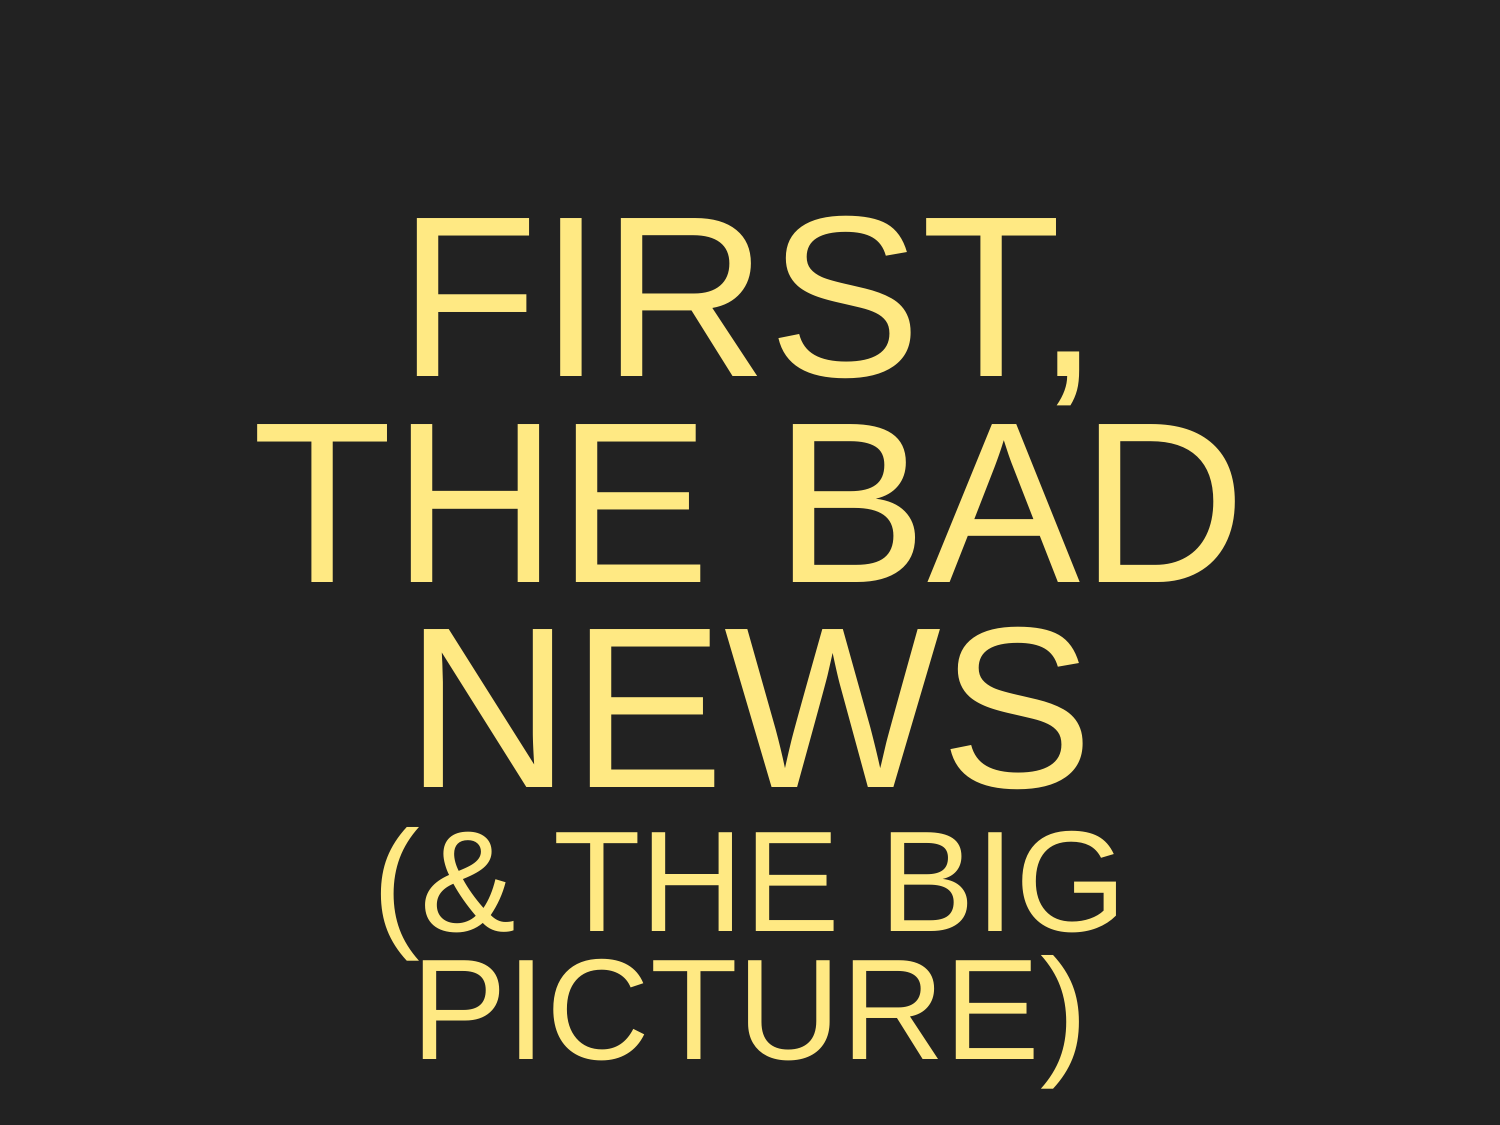

First,
The bad news
(& the big picture)